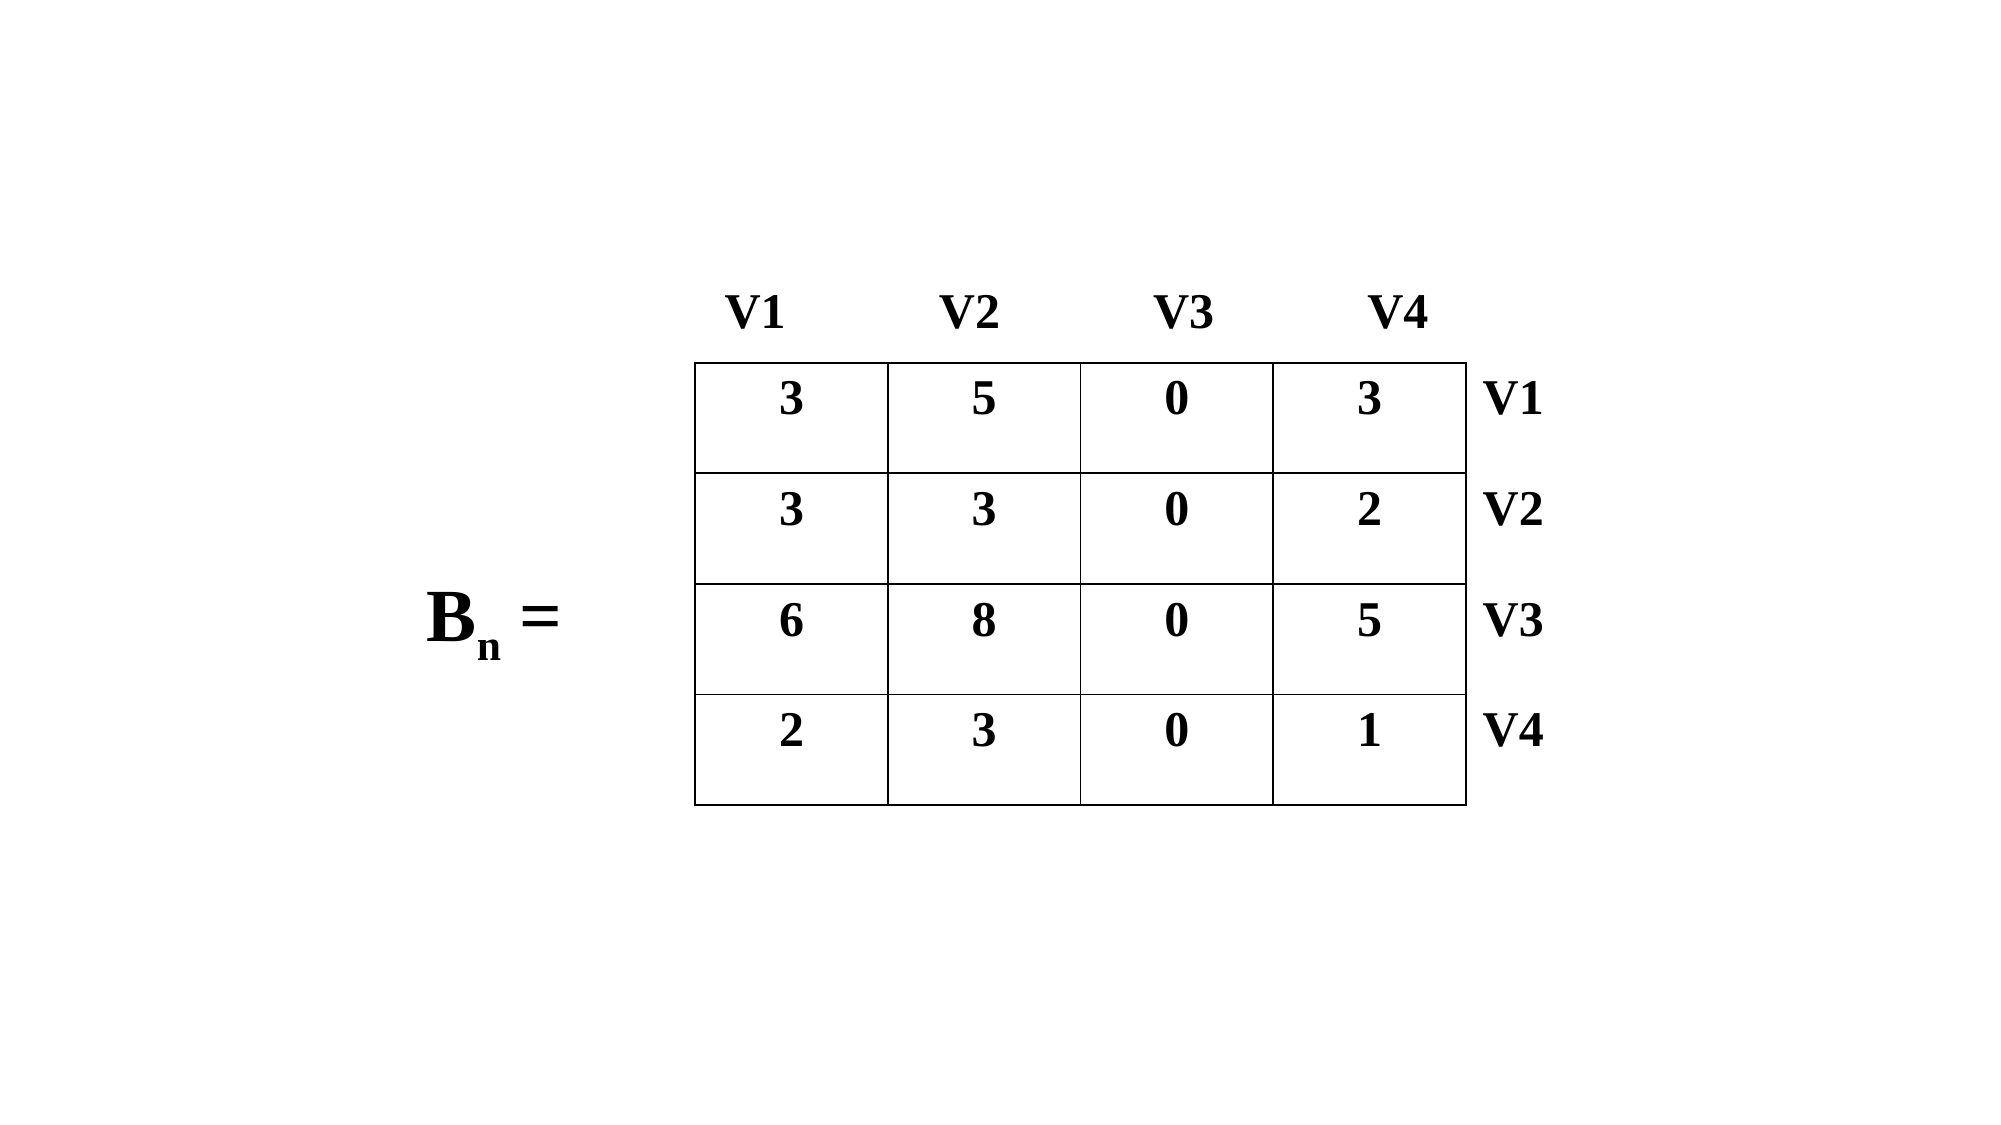

| V1 | V2 | V3 | V4 |
| --- | --- | --- | --- |
| 3 | 5 | 0 | 3 |
| --- | --- | --- | --- |
| 3 | 3 | 0 | 2 |
| 6 | 8 | 0 | 5 |
| 2 | 3 | 0 | 1 |
| V1 |
| --- |
| V2 |
| V3 |
| V4 |

Bn =